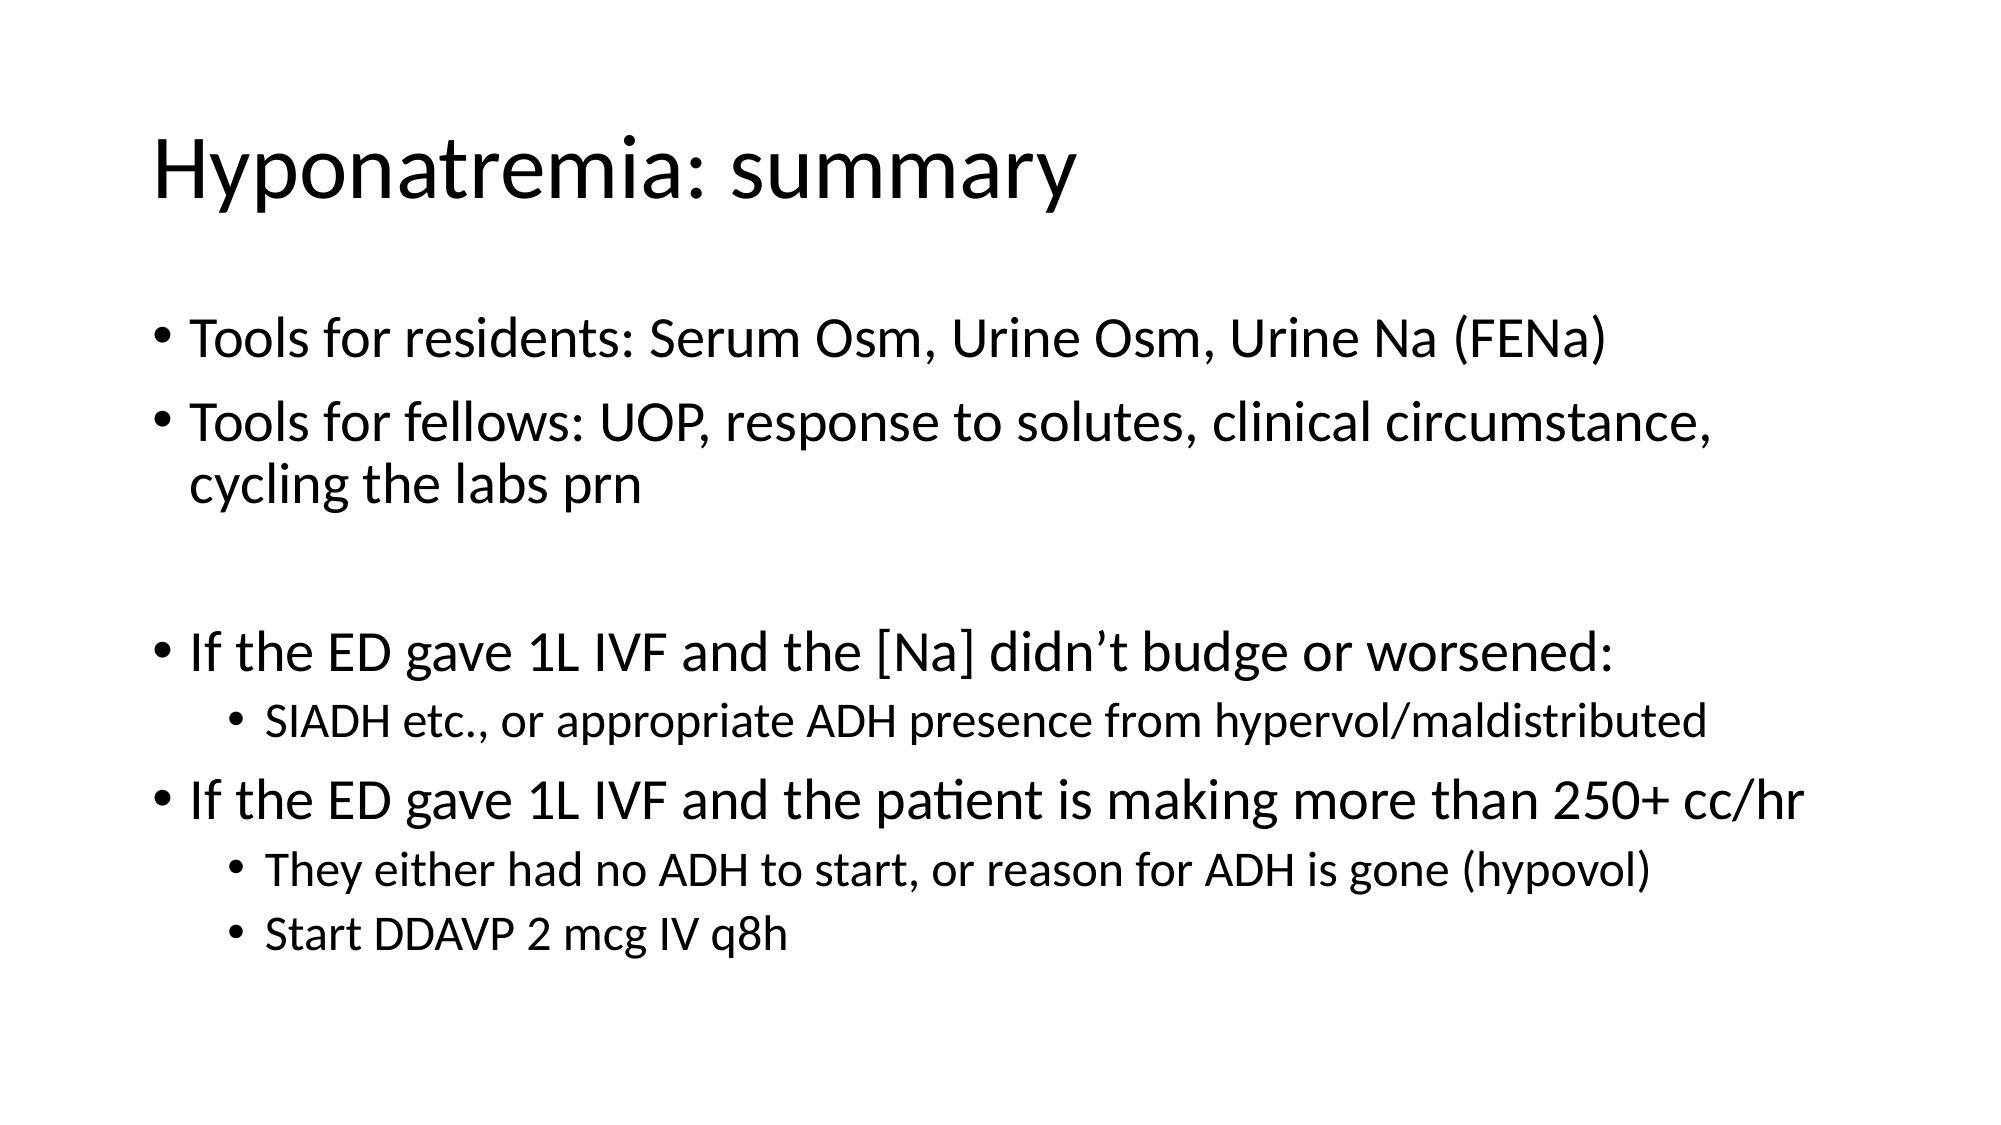

# Hyponatremia: summary
Tools for residents: Serum Osm, Urine Osm, Urine Na (FENa)
Tools for fellows: UOP, response to solutes, clinical circumstance, cycling the labs prn

If the ED gave 1L IVF and the [Na] didn’t budge or worsened:
SIADH etc., or appropriate ADH presence from hypervol/maldistributed
If the ED gave 1L IVF and the patient is making more than 250+ cc/hr
They either had no ADH to start, or reason for ADH is gone (hypovol)
Start DDAVP 2 mcg IV q8h